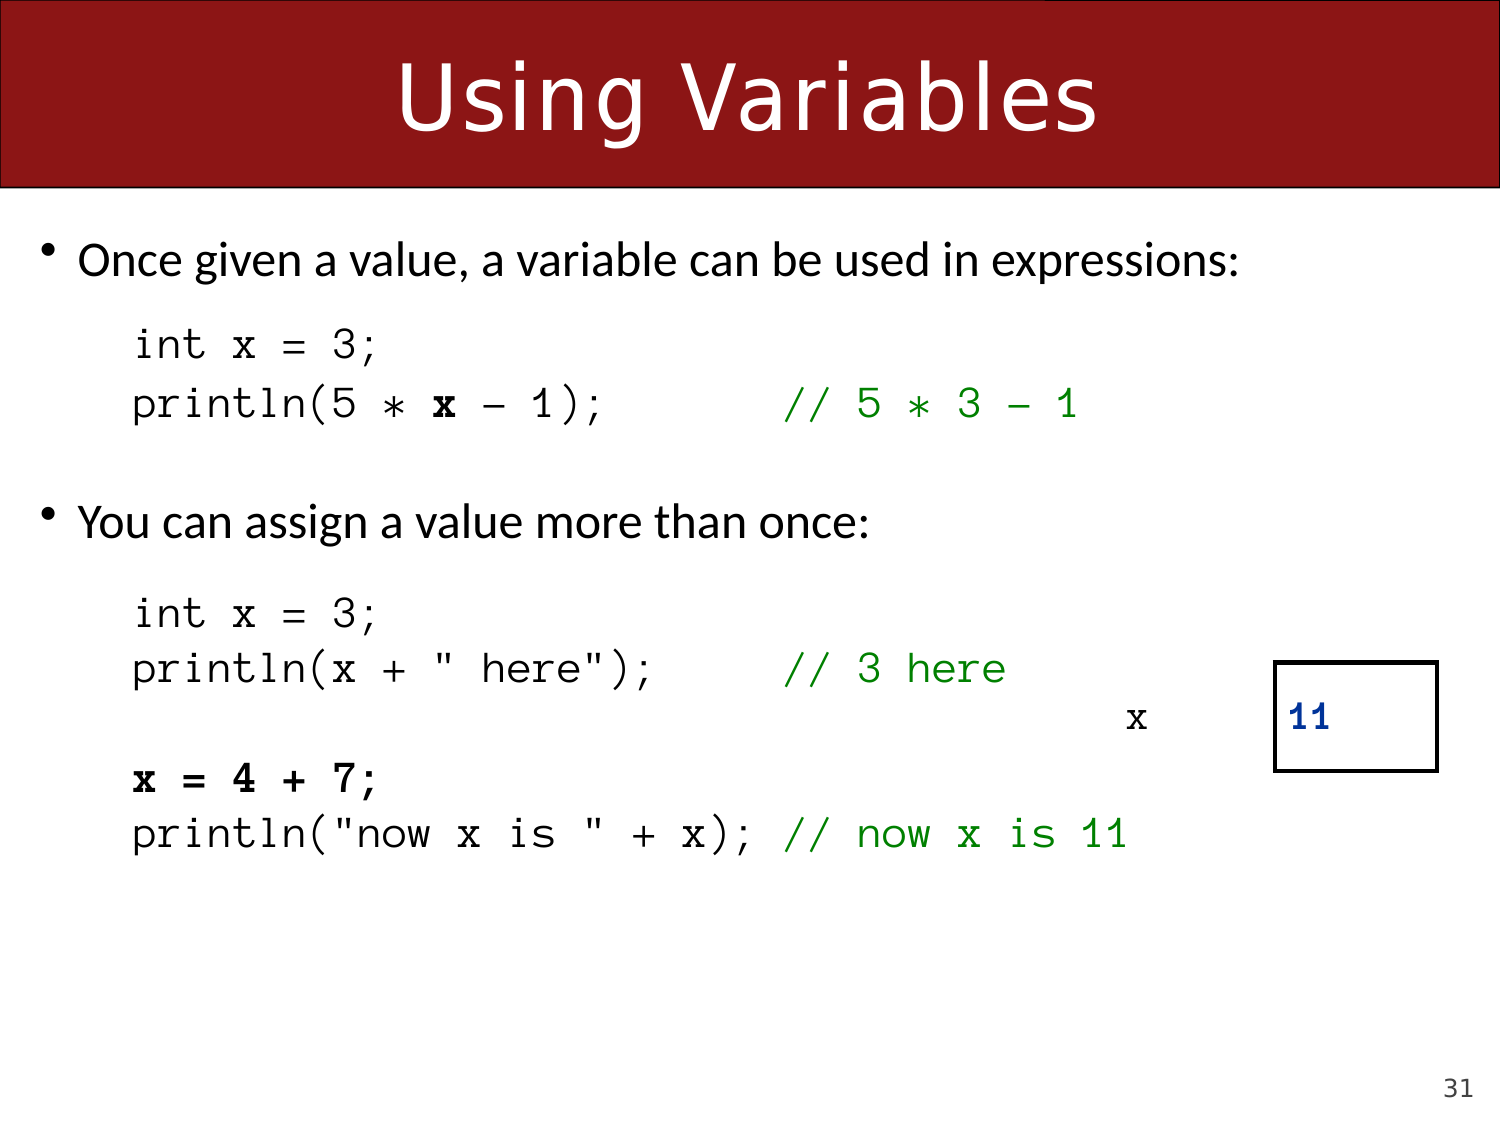

# Using Variables
Once given a value, a variable can be used in expressions:

	int x = 3;
	println(5 * x - 1);       // 5 * 3 - 1

You can assign a value more than once:
int x = 3;
println(x + " here");     // 3 here
x = 4 + 7;
println("now x is " + x); // now x is 11
| x | 3 |
| --- | --- |
| x | 11 |
| --- | --- |